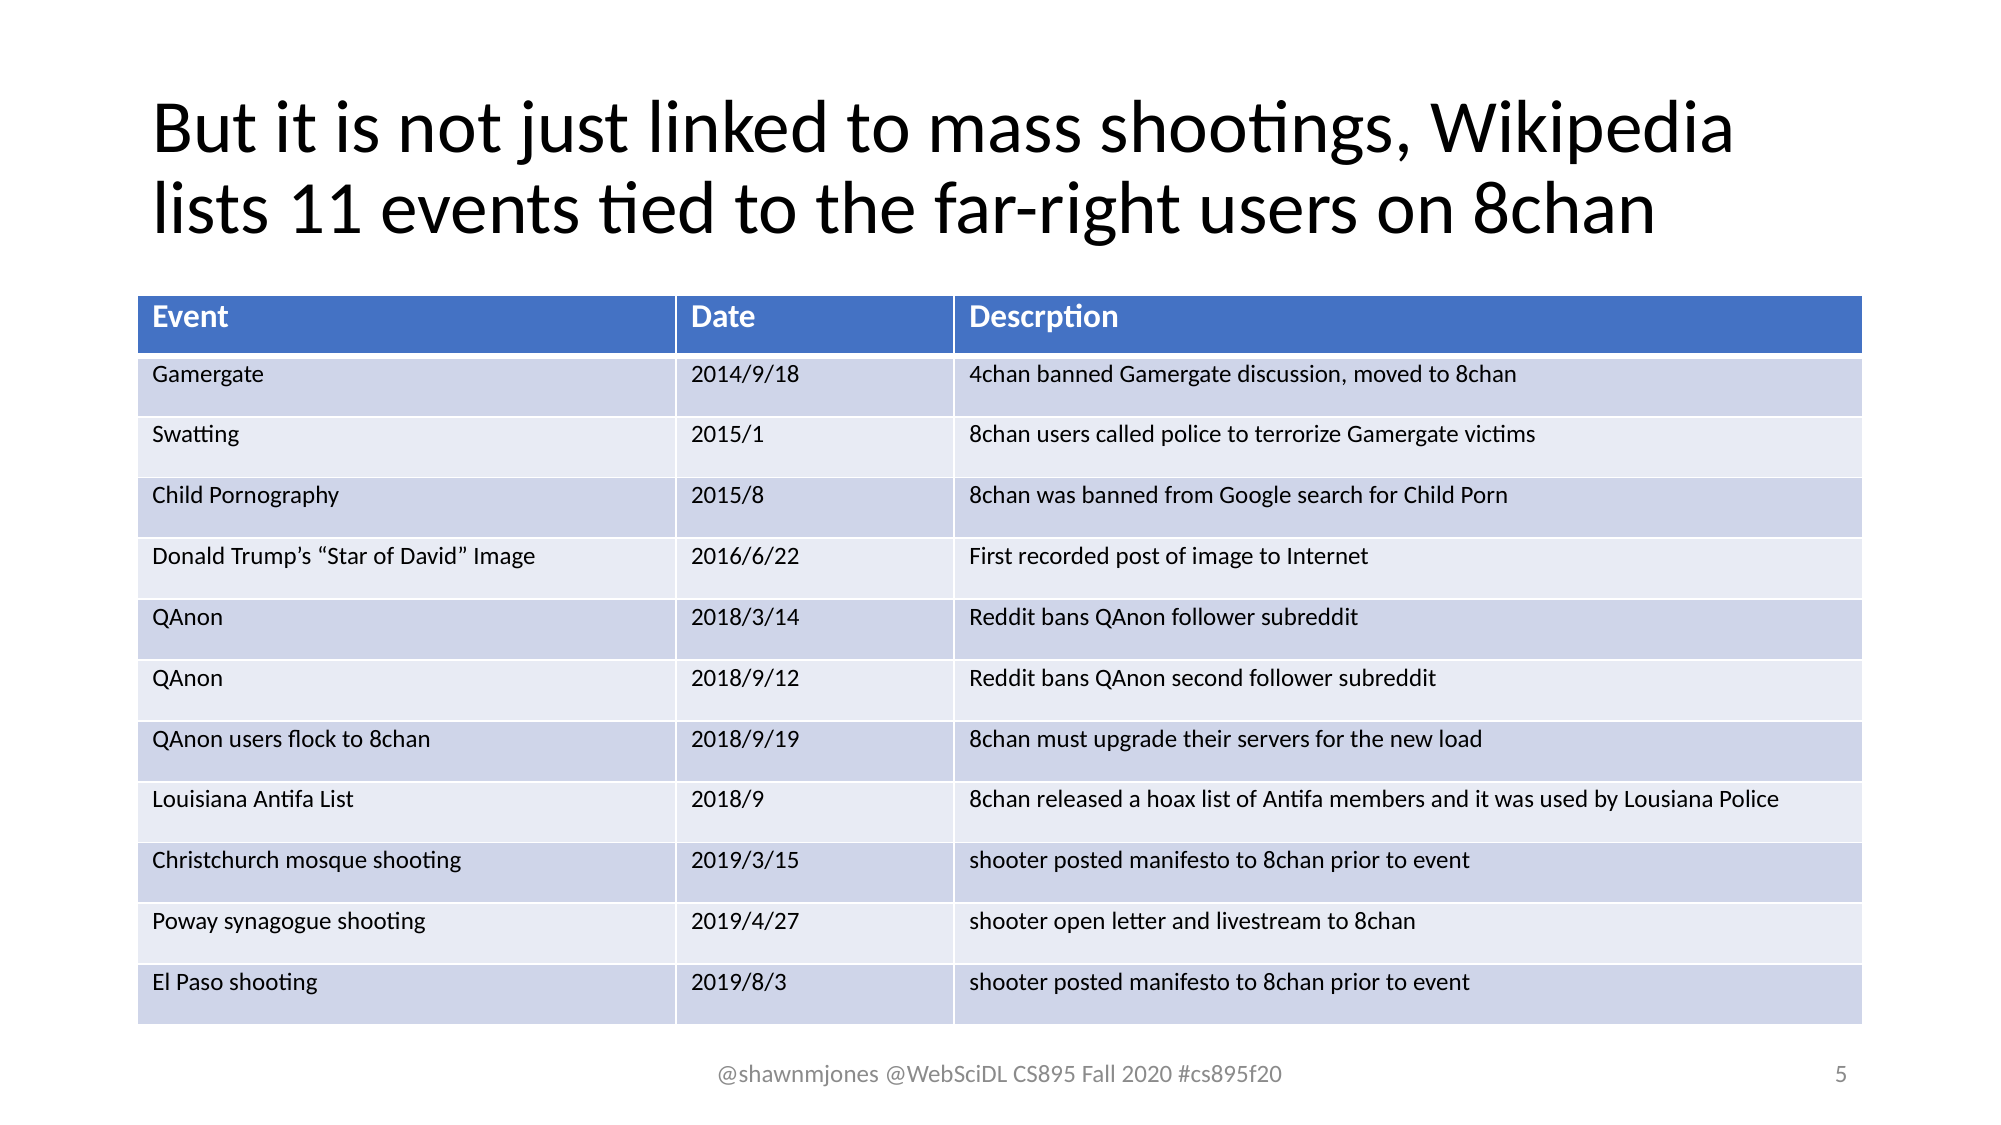

# But it is not just linked to mass shootings, Wikipedia lists 11 events tied to the far-right users on 8chan
| Event | Date | Descrption |
| --- | --- | --- |
| Gamergate | 2014/9/18 | 4chan banned Gamergate discussion, moved to 8chan |
| Swatting | 2015/1 | 8chan users called police to terrorize Gamergate victims |
| Child Pornography | 2015/8 | 8chan was banned from Google search for Child Porn |
| Donald Trump’s “Star of David” Image | 2016/6/22 | First recorded post of image to Internet |
| QAnon | 2018/3/14 | Reddit bans QAnon follower subreddit |
| QAnon | 2018/9/12 | Reddit bans QAnon second follower subreddit |
| QAnon users flock to 8chan | 2018/9/19 | 8chan must upgrade their servers for the new load |
| Louisiana Antifa List | 2018/9 | 8chan released a hoax list of Antifa members and it was used by Lousiana Police |
| Christchurch mosque shooting | 2019/3/15 | shooter posted manifesto to 8chan prior to event |
| Poway synagogue shooting | 2019/4/27 | shooter open letter and livestream to 8chan |
| El Paso shooting | 2019/8/3 | shooter posted manifesto to 8chan prior to event |
@shawnmjones @WebSciDL CS895 Fall 2020 #cs895f20
5